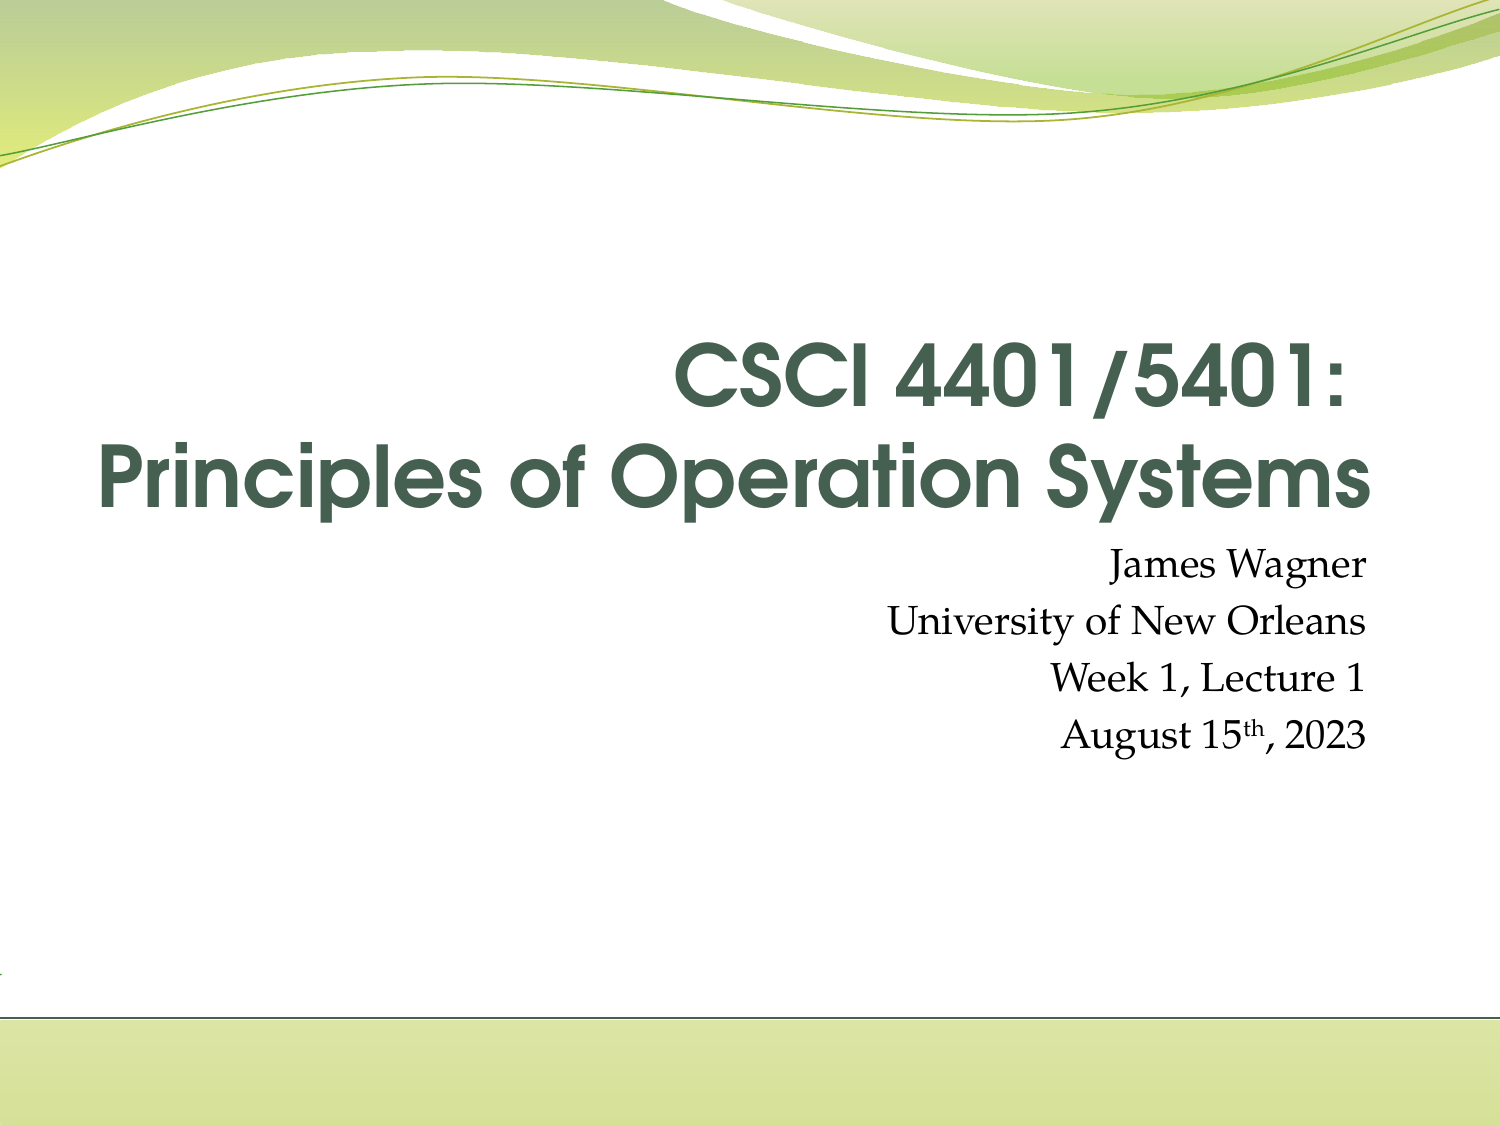

# CSCI 4401/5401: Principles of Operation Systems
James Wagner
University of New Orleans
Week 1, Lecture 1
August 15th, 2023